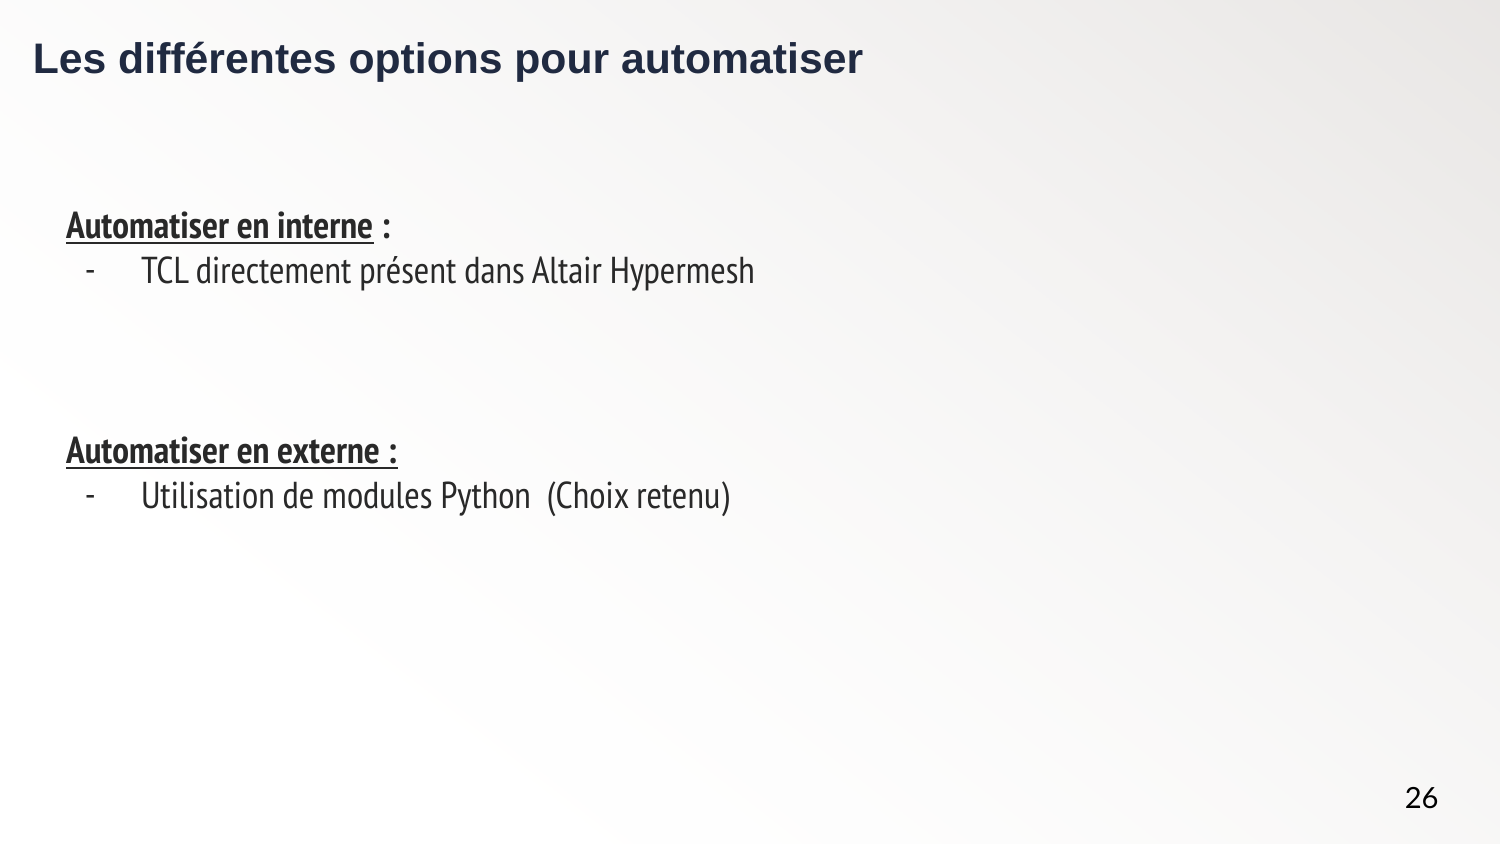

# Les différentes options pour automatiser
Automatiser en interne :
TCL directement présent dans Altair Hypermesh

Automatiser en externe :
Utilisation de modules Python  (Choix retenu)

26